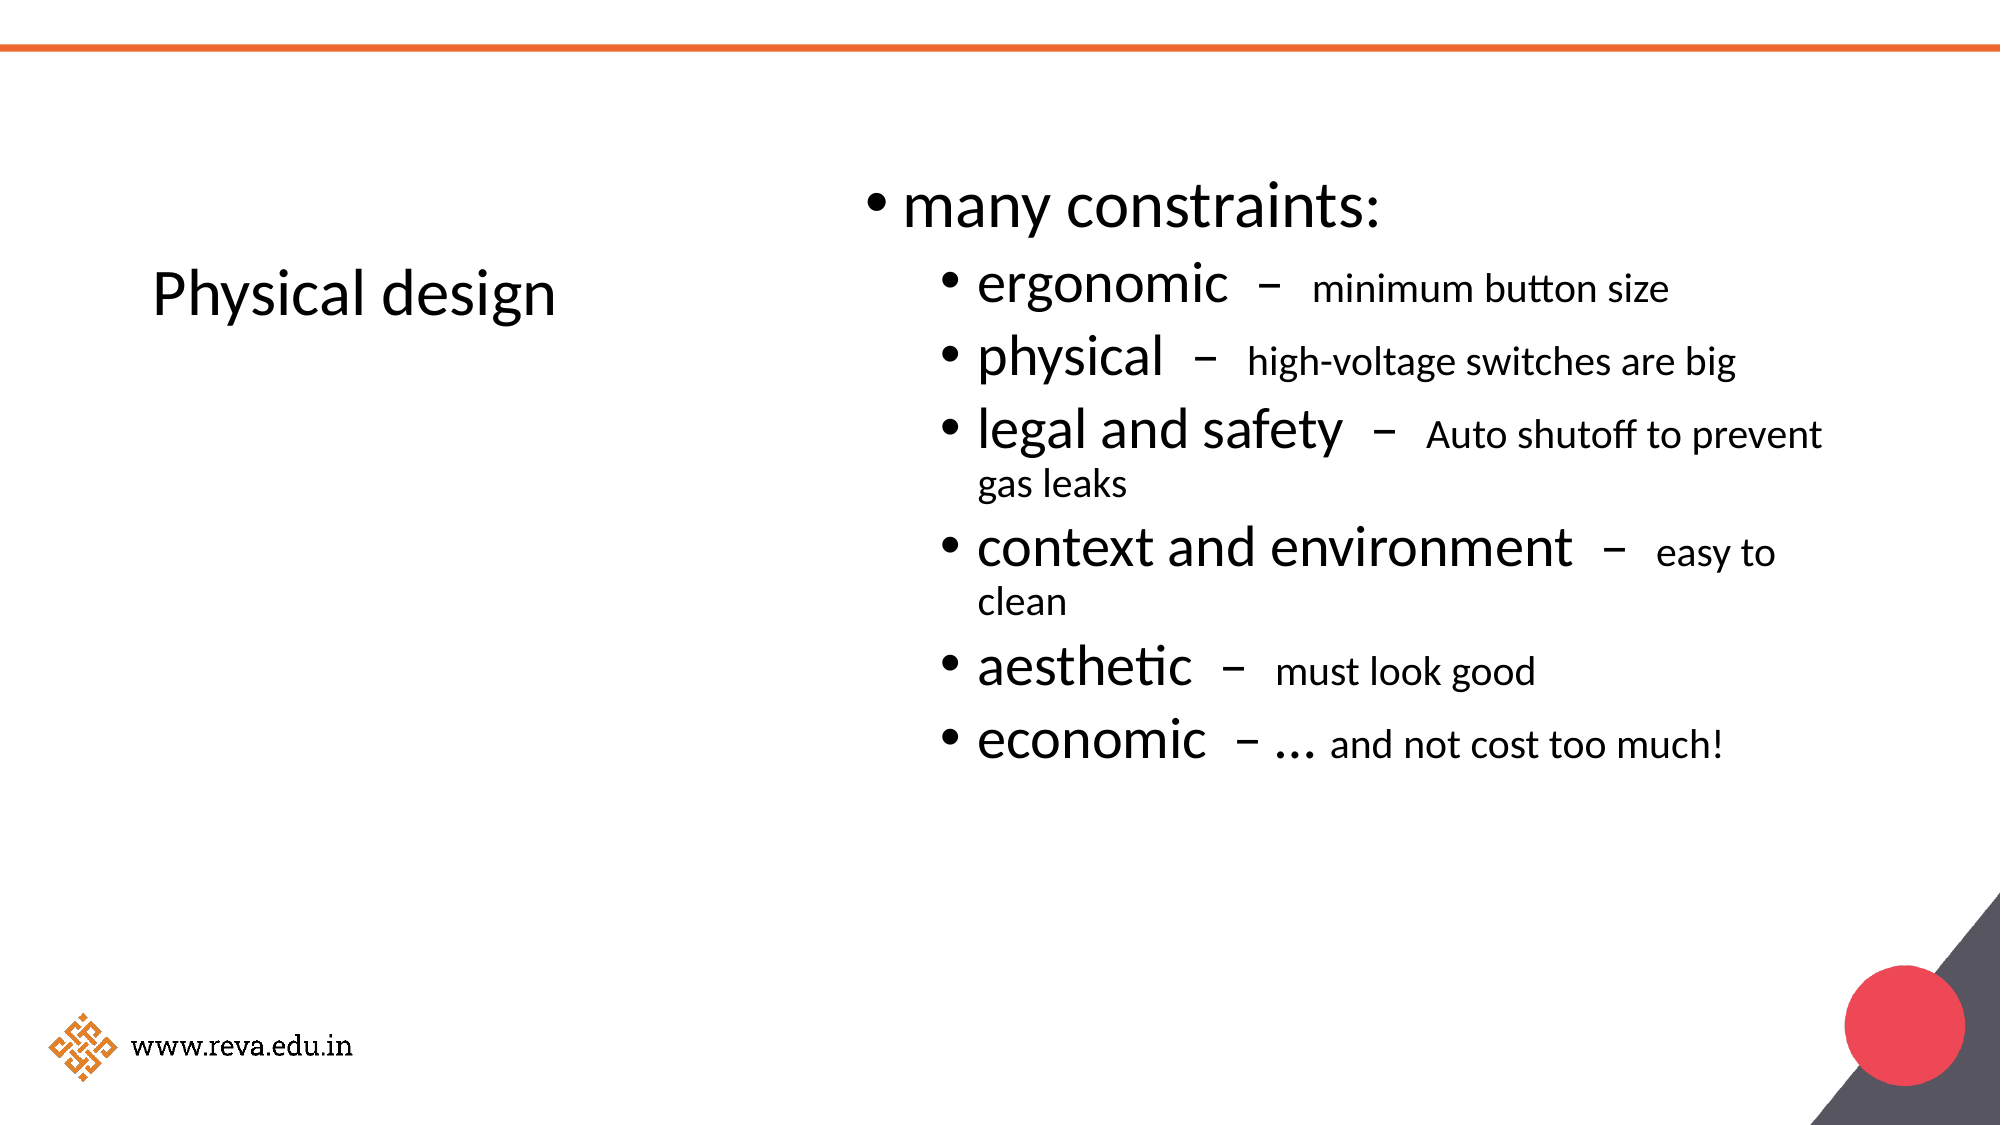

# Physical design
many constraints:
ergonomic  –  minimum button size
physical  –  high-voltage switches are big
legal and safety  –  Auto shutoff to prevent gas leaks
context and environment  –  easy to clean
aesthetic  –  must look good
economic  – … and not cost too much!